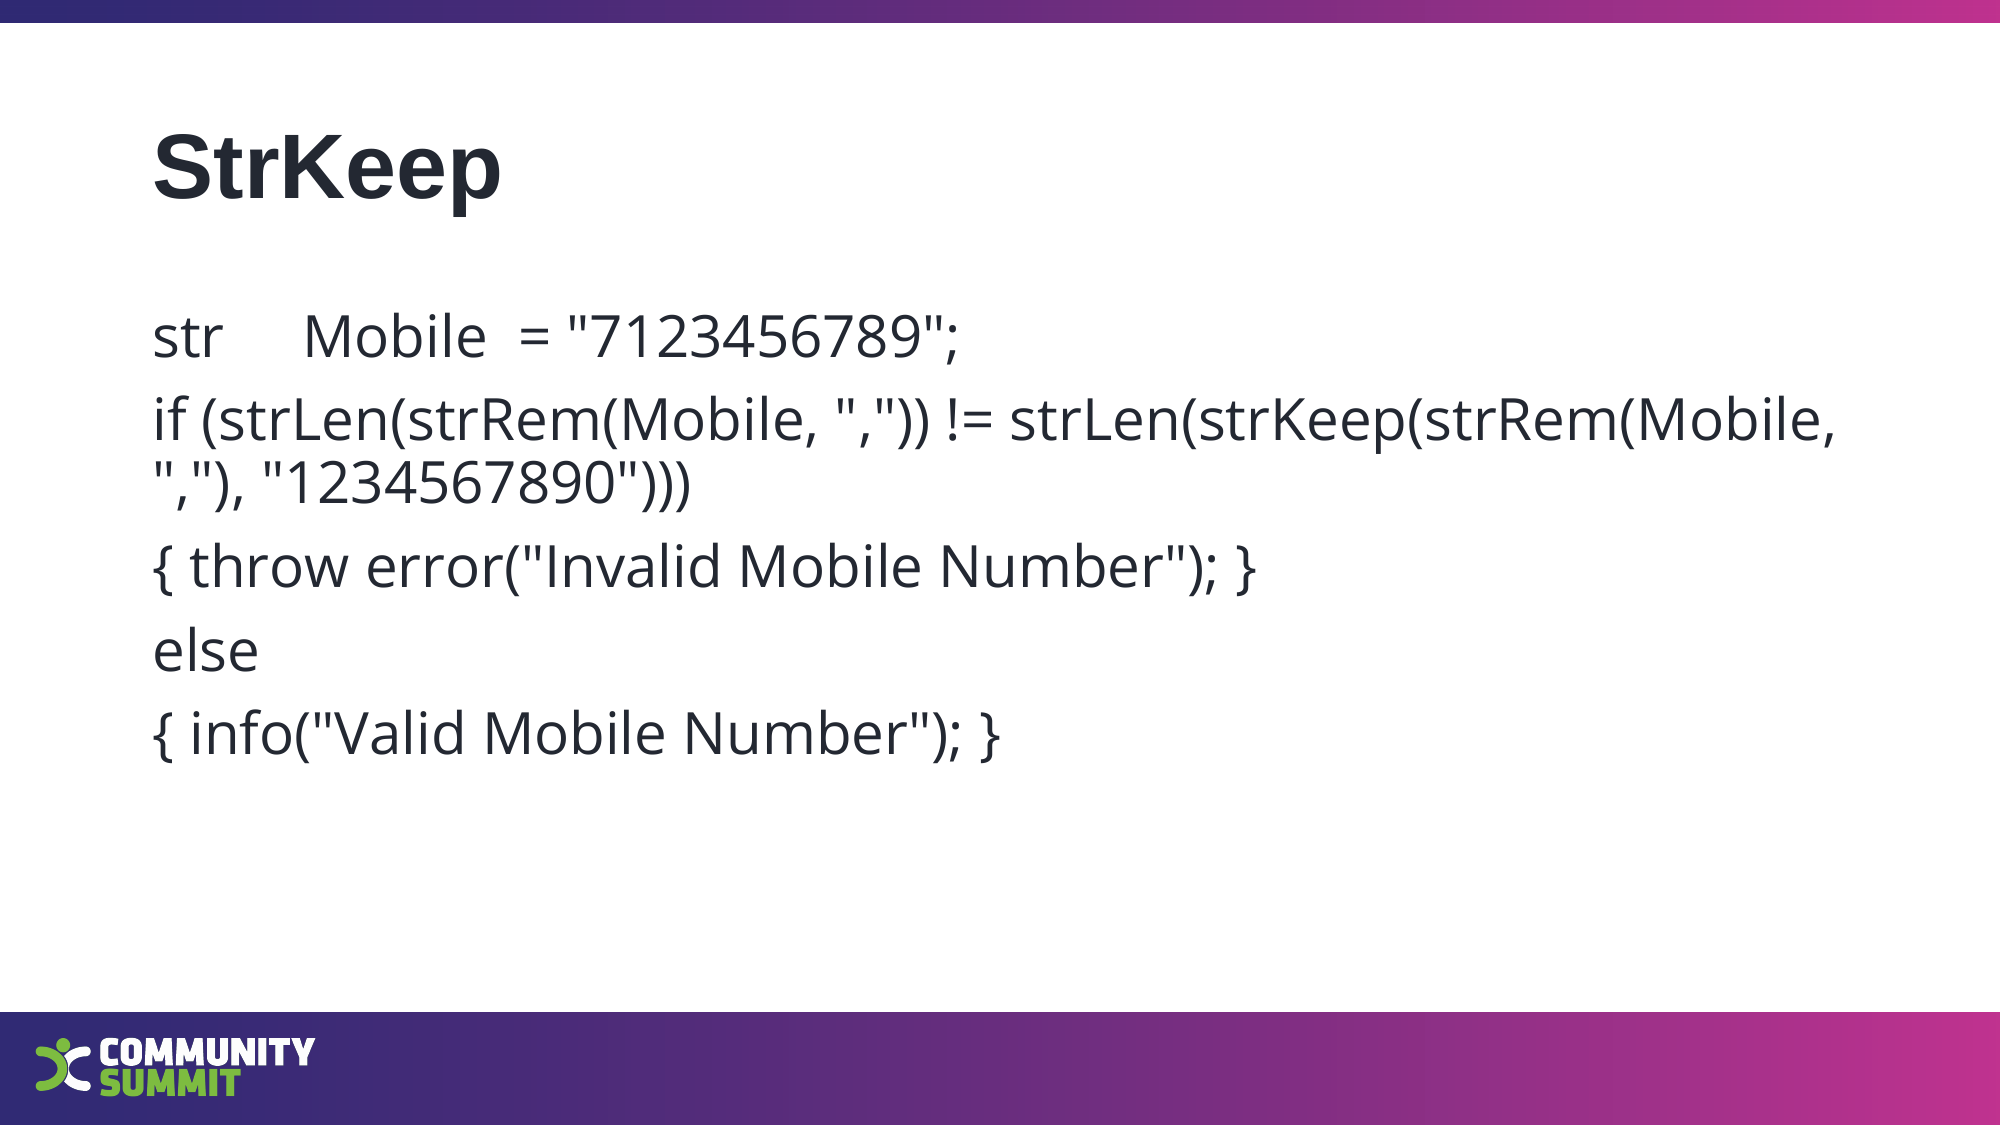

# StrKeep
str	Mobile  = "7123456789";
if (strLen(strRem(Mobile, ",")) != strLen(strKeep(strRem(Mobile, ","), "1234567890")))
{ throw error("Invalid Mobile Number"); }
else
{ info("Valid Mobile Number"); }